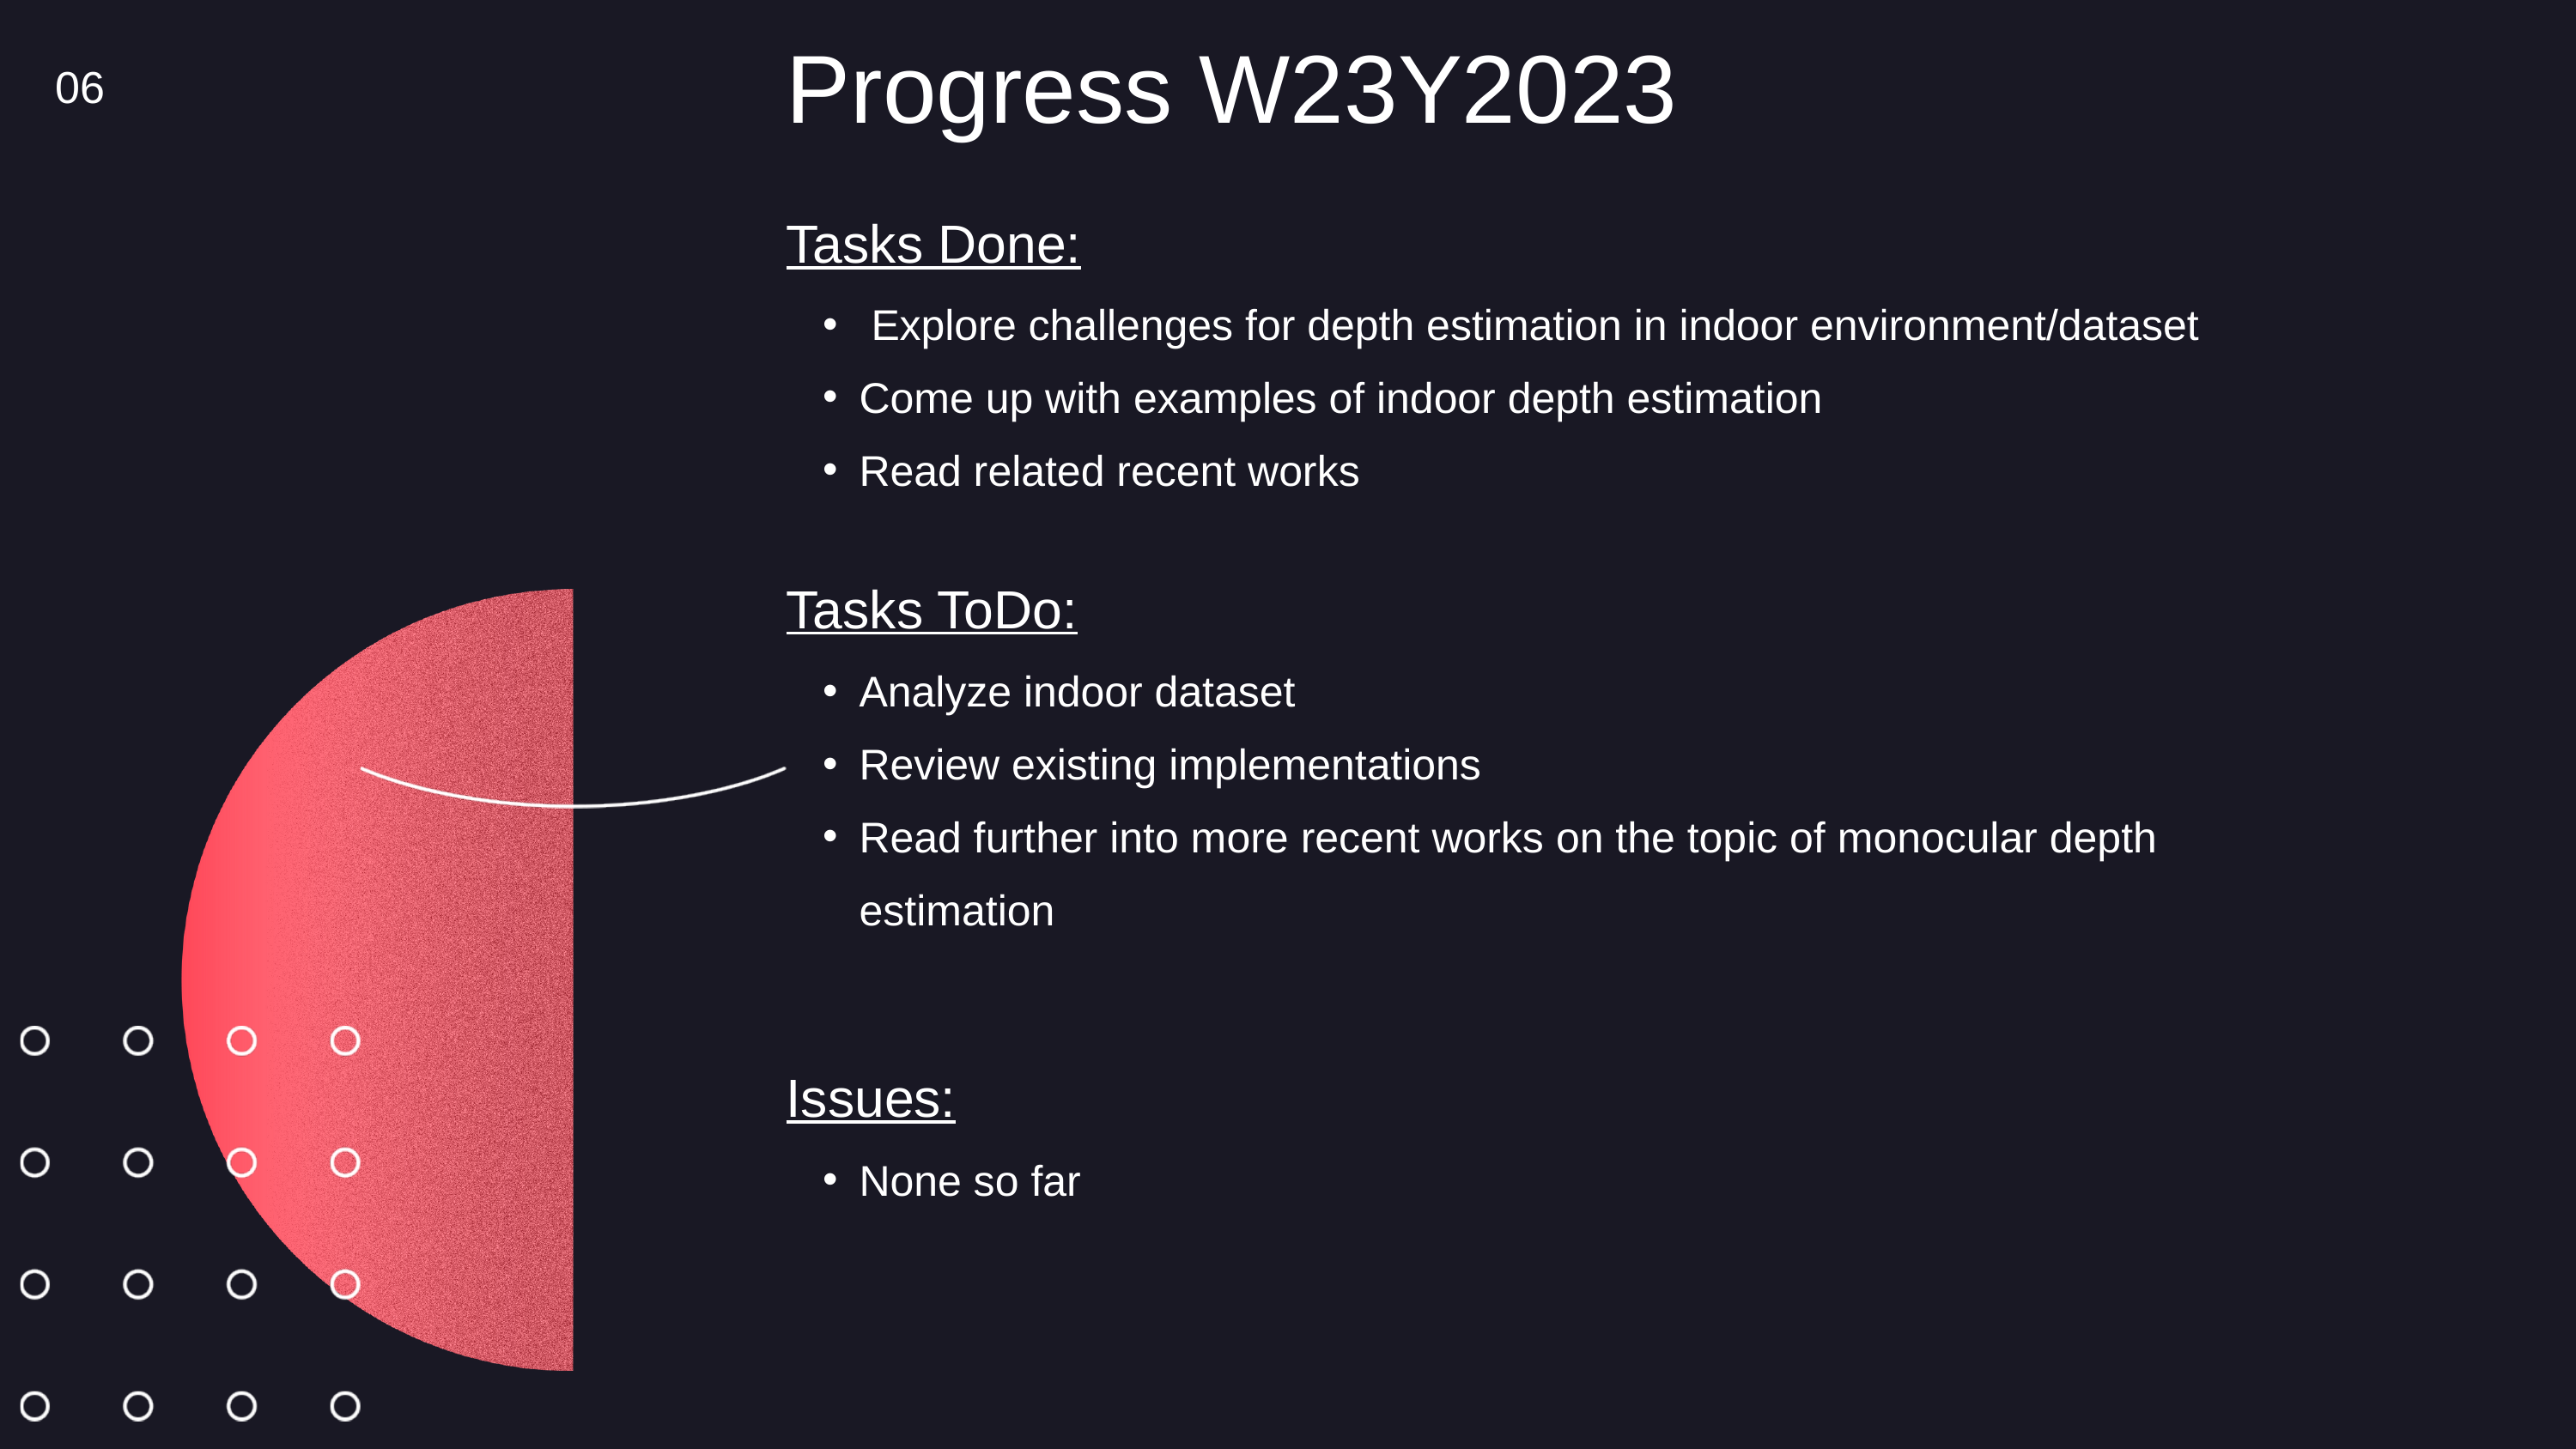

Progress W23Y2023
06
Tasks Done:
 Explore challenges for depth estimation in indoor environment/dataset
Come up with examples of indoor depth estimation
Read related recent works
Tasks ToDo:
Analyze indoor dataset
Review existing implementations
Read further into more recent works on the topic of monocular depth estimation

Issues:
None so far